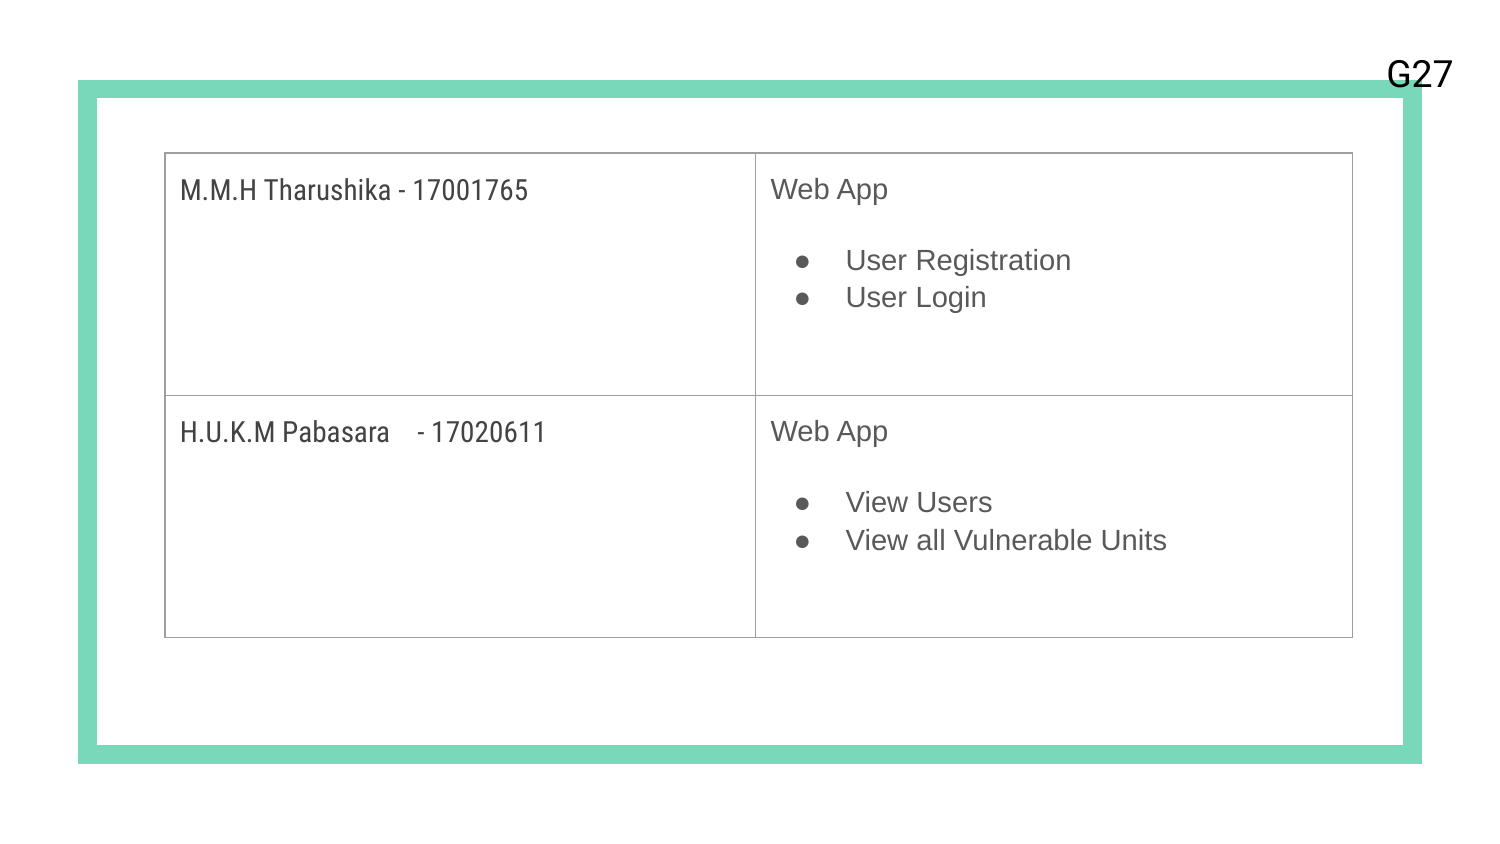

G27
| M.M.H Tharushika - 17001765 | Web App User Registration User Login |
| --- | --- |
| H.U.K.M Pabasara - 17020611 | Web App View Users View all Vulnerable Units |